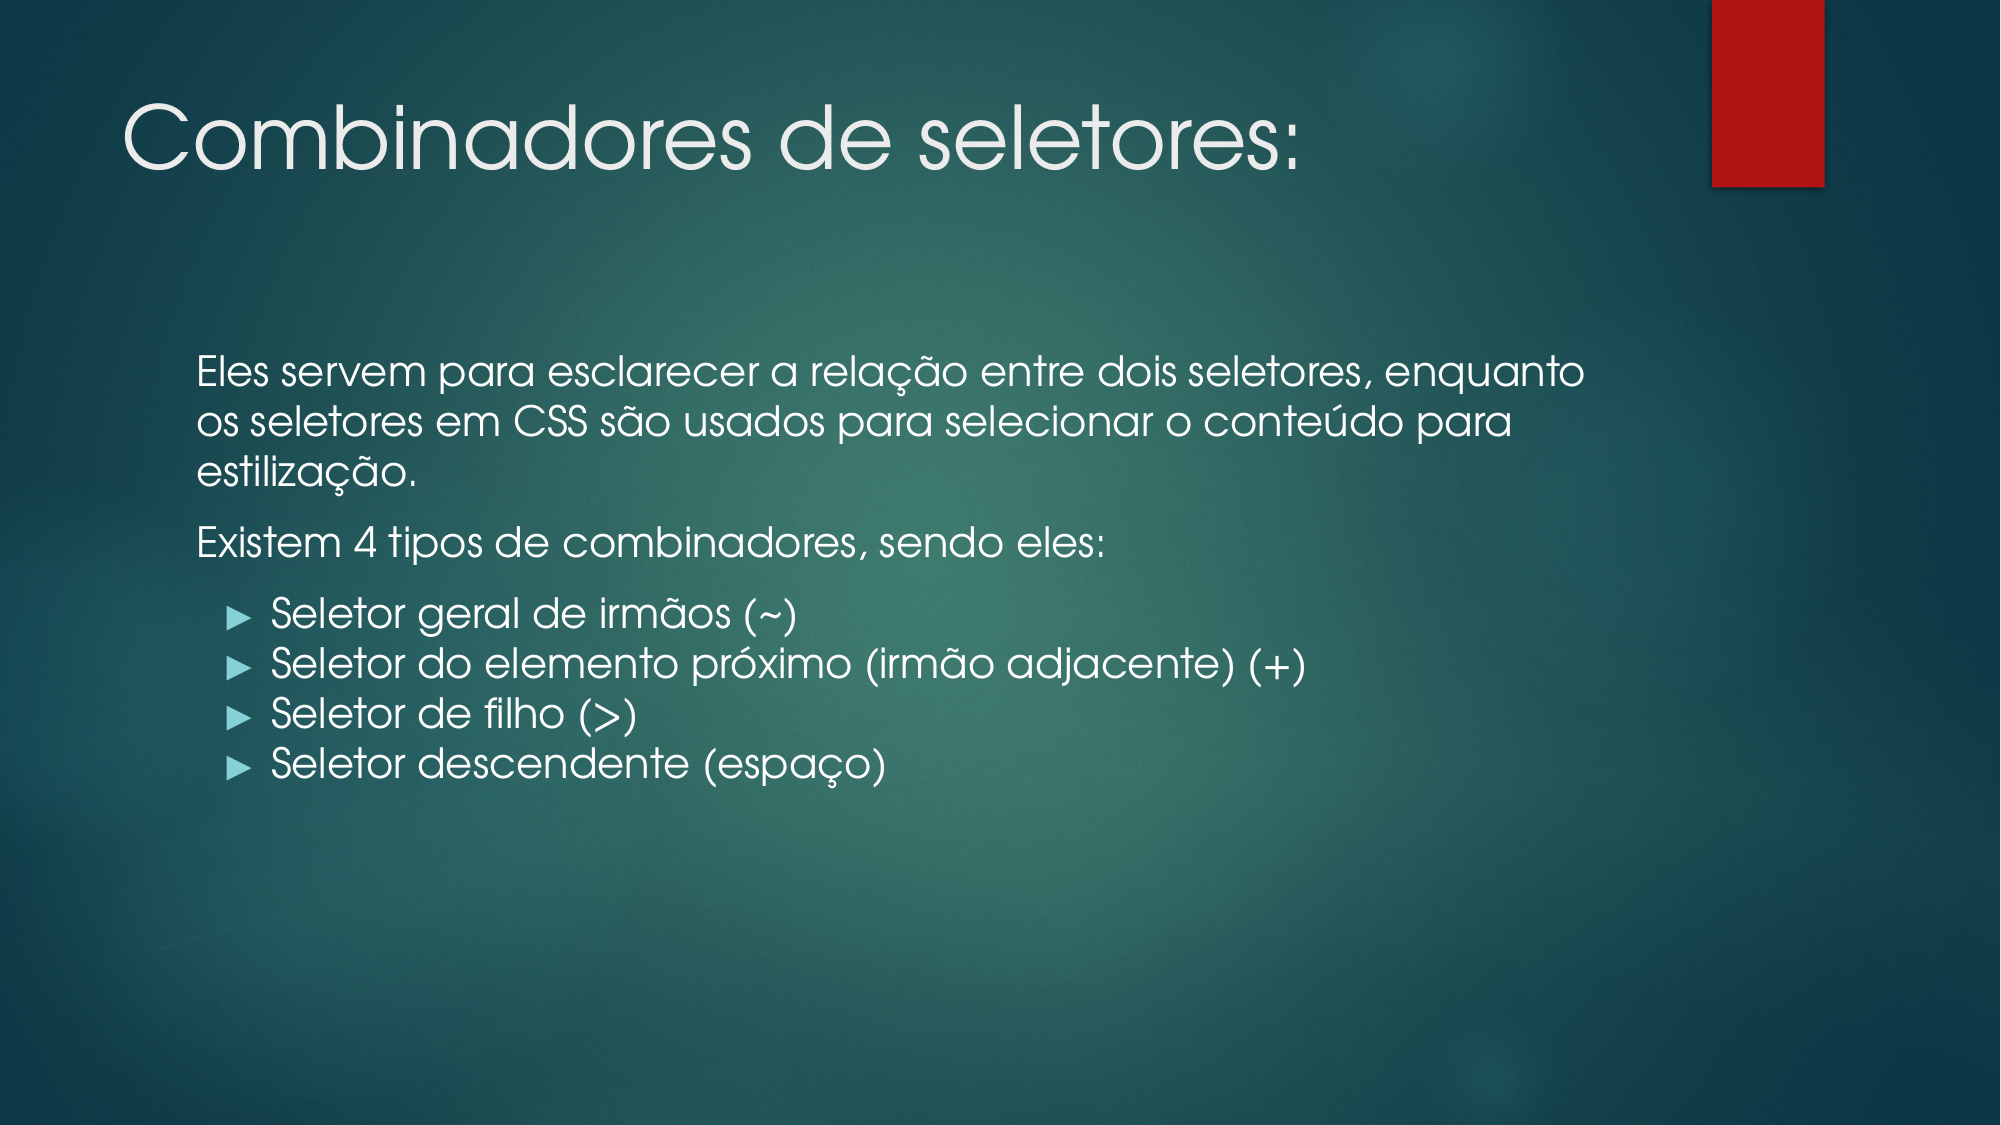

# Combinadores de seletores:
Eles servem para esclarecer a relação entre dois seletores, enquanto os seletores em CSS são usados para selecionar o conteúdo para estilização.
Existem 4 tipos de combinadores, sendo eles:
Seletor geral de irmãos (~)
Seletor do elemento próximo (irmão adjacente) (+)
Seletor de filho (>)
Seletor descendente (espaço)